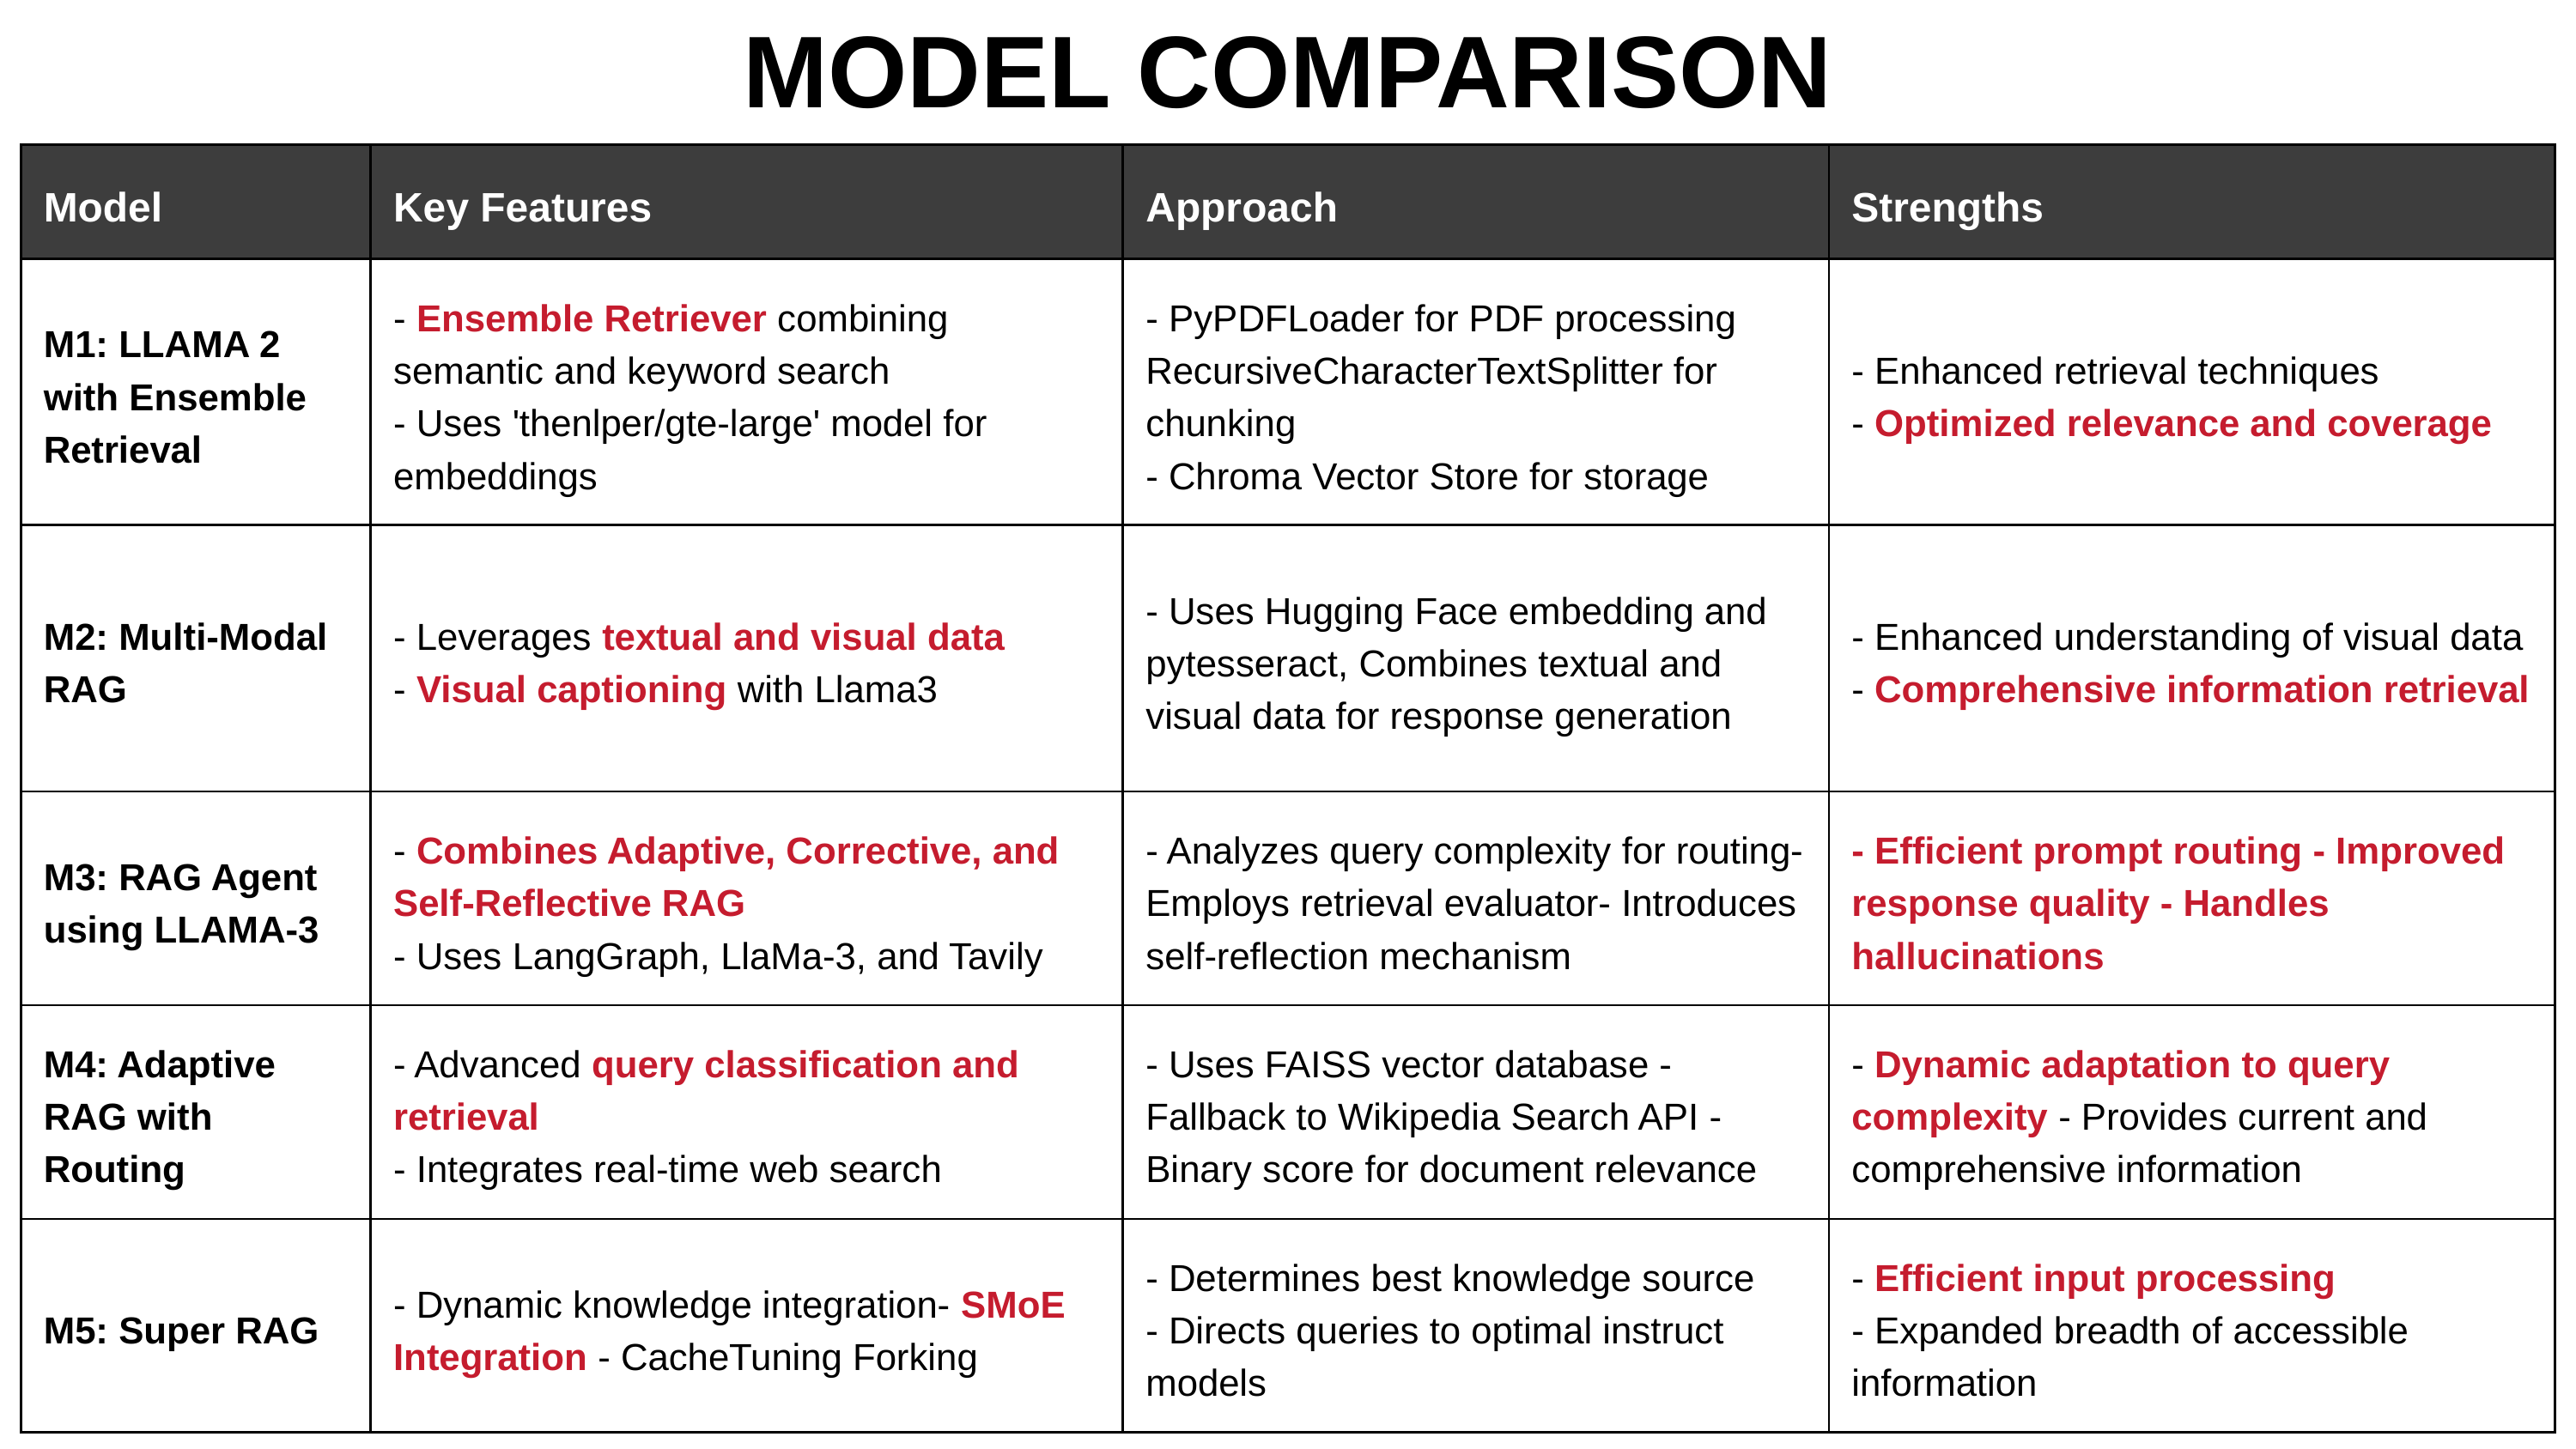

MODEL COMPARISON
| Model | Key Features | Approach | Strengths |
| --- | --- | --- | --- |
| M1: LLAMA 2 with Ensemble Retrieval | - Ensemble Retriever combining semantic and keyword search - Uses 'thenlper/gte-large' model for embeddings | - PyPDFLoader for PDF processing RecursiveCharacterTextSplitter for chunking - Chroma Vector Store for storage | - Enhanced retrieval techniques - Optimized relevance and coverage |
| M2: Multi-Modal RAG | - Leverages textual and visual data - Visual captioning with Llama3 | - Uses Hugging Face embedding and pytesseract, Combines textual and visual data for response generation | - Enhanced understanding of visual data - Comprehensive information retrieval |
| M3: RAG Agent using LLAMA-3 | - Combines Adaptive, Corrective, and Self-Reflective RAG - Uses LangGraph, LlaMa-3, and Tavily | - Analyzes query complexity for routing- Employs retrieval evaluator- Introduces self-reflection mechanism | - Efficient prompt routing - Improved response quality - Handles hallucinations |
| M4: Adaptive RAG with Routing | - Advanced query classification and retrieval - Integrates real-time web search | - Uses FAISS vector database - Fallback to Wikipedia Search API - Binary score for document relevance | - Dynamic adaptation to query complexity - Provides current and comprehensive information |
| M5: Super RAG | - Dynamic knowledge integration- SMoE Integration - CacheTuning Forking | - Determines best knowledge source - Directs queries to optimal instruct models | - Efficient input processing - Expanded breadth of accessible information |